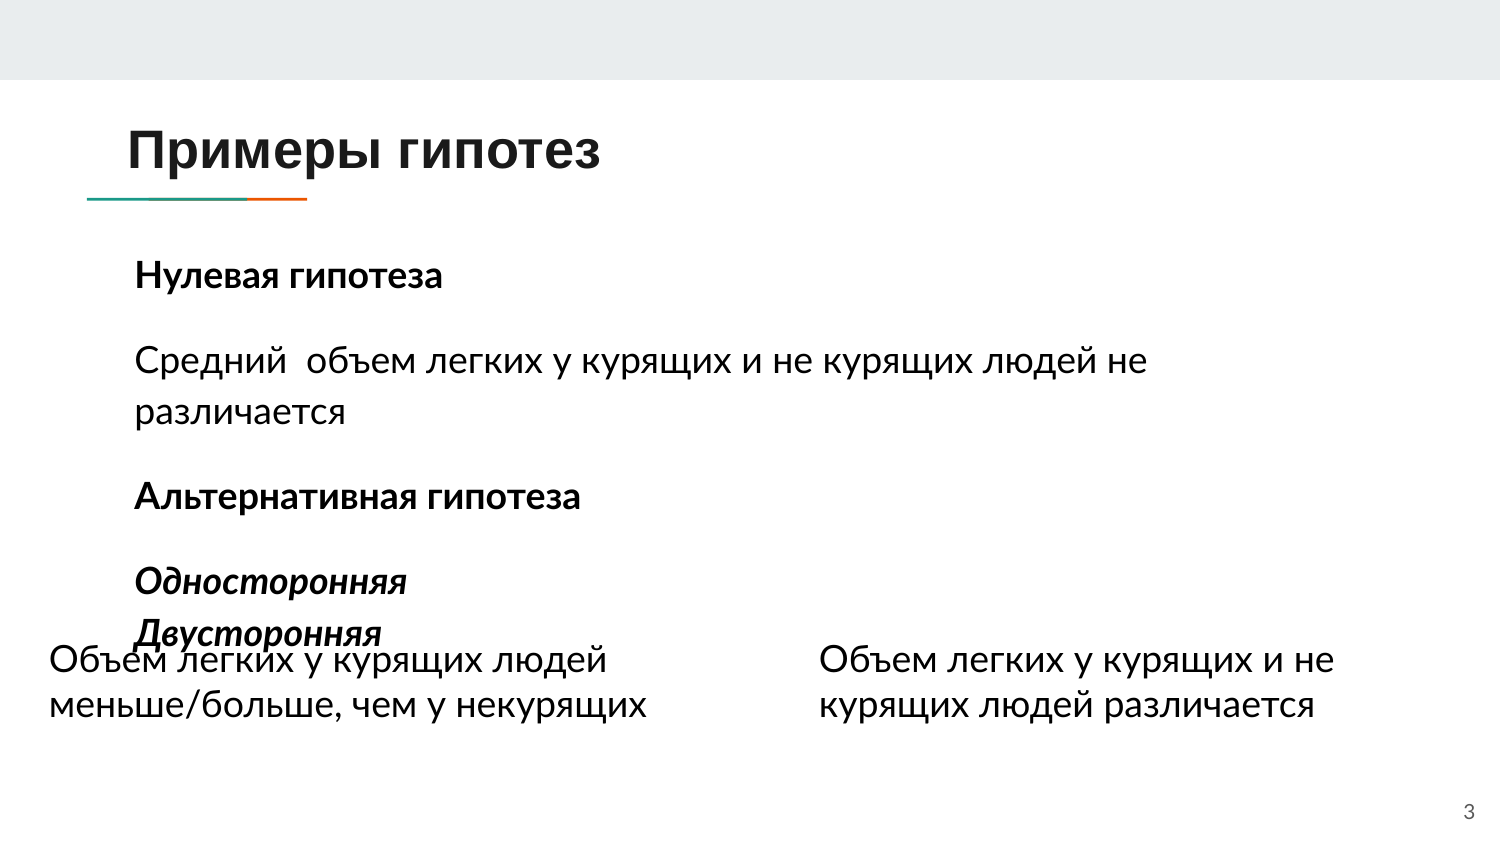

# Примеры гипотез
Нулевая гипотеза
Средний  объем легких у курящих и не курящих людей не различается
Альтернативная гипотеза
Односторонняя 							Двусторонняя

Объем легких у курящих людей меньше/больше, чем у некурящих
Объем легких у курящих и не курящих людей различается
3